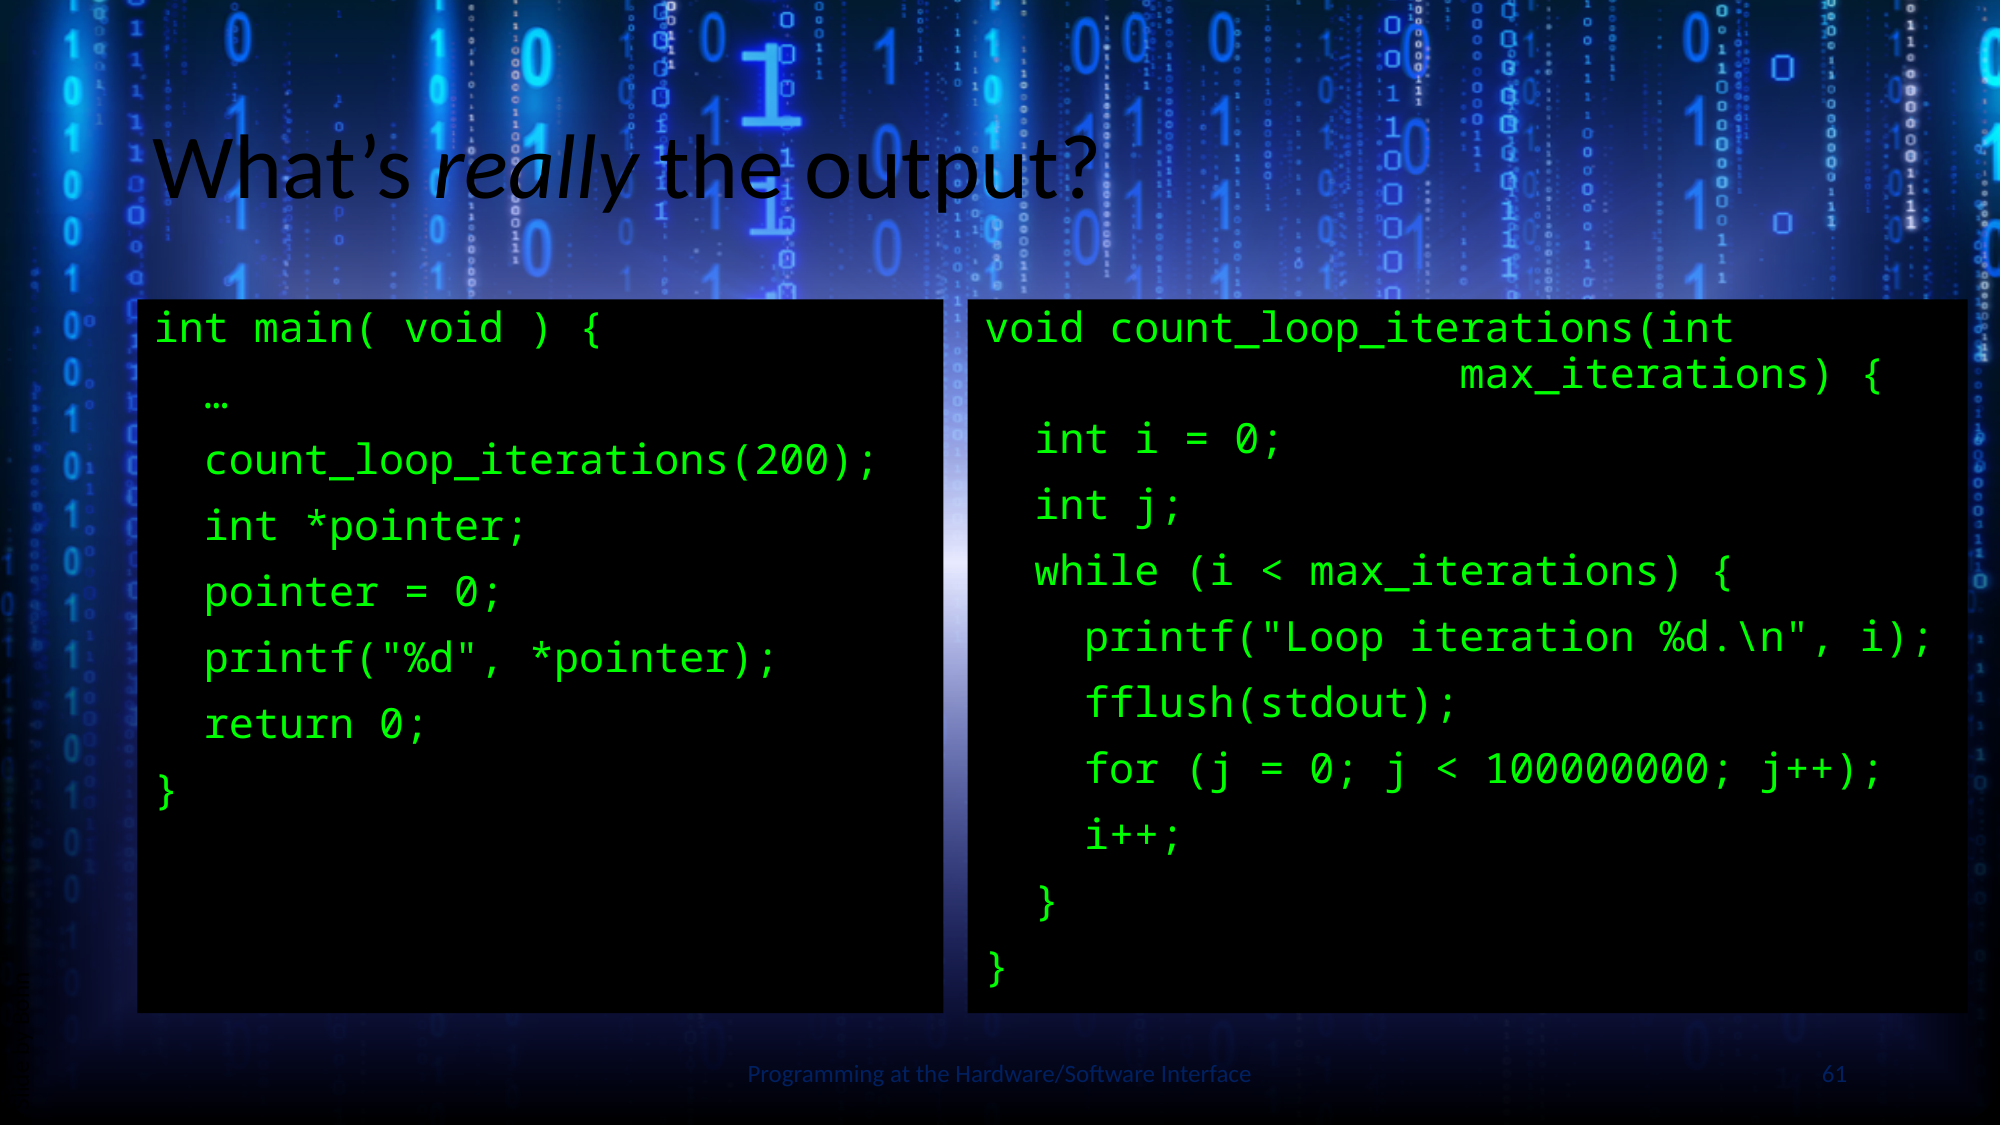

# What’s really the output?
int main( void ) {
  …
  count_loop_iterations(200);
  int *pointer;
  pointer = 0;
  printf("%d", *pointer);
  return 0;
}

void count_loop_iterations(int
                   max_iterations) {
  int i = 0;
  int j;
  while (i < max_iterations) {
    printf("Loop iteration %d.\n", i);
    fflush(stdout);
    for (j = 0; j < 100000000; j++);
    i++;
  }
}
Slide by Bohn
Programming at the Hardware/Software Interface
61